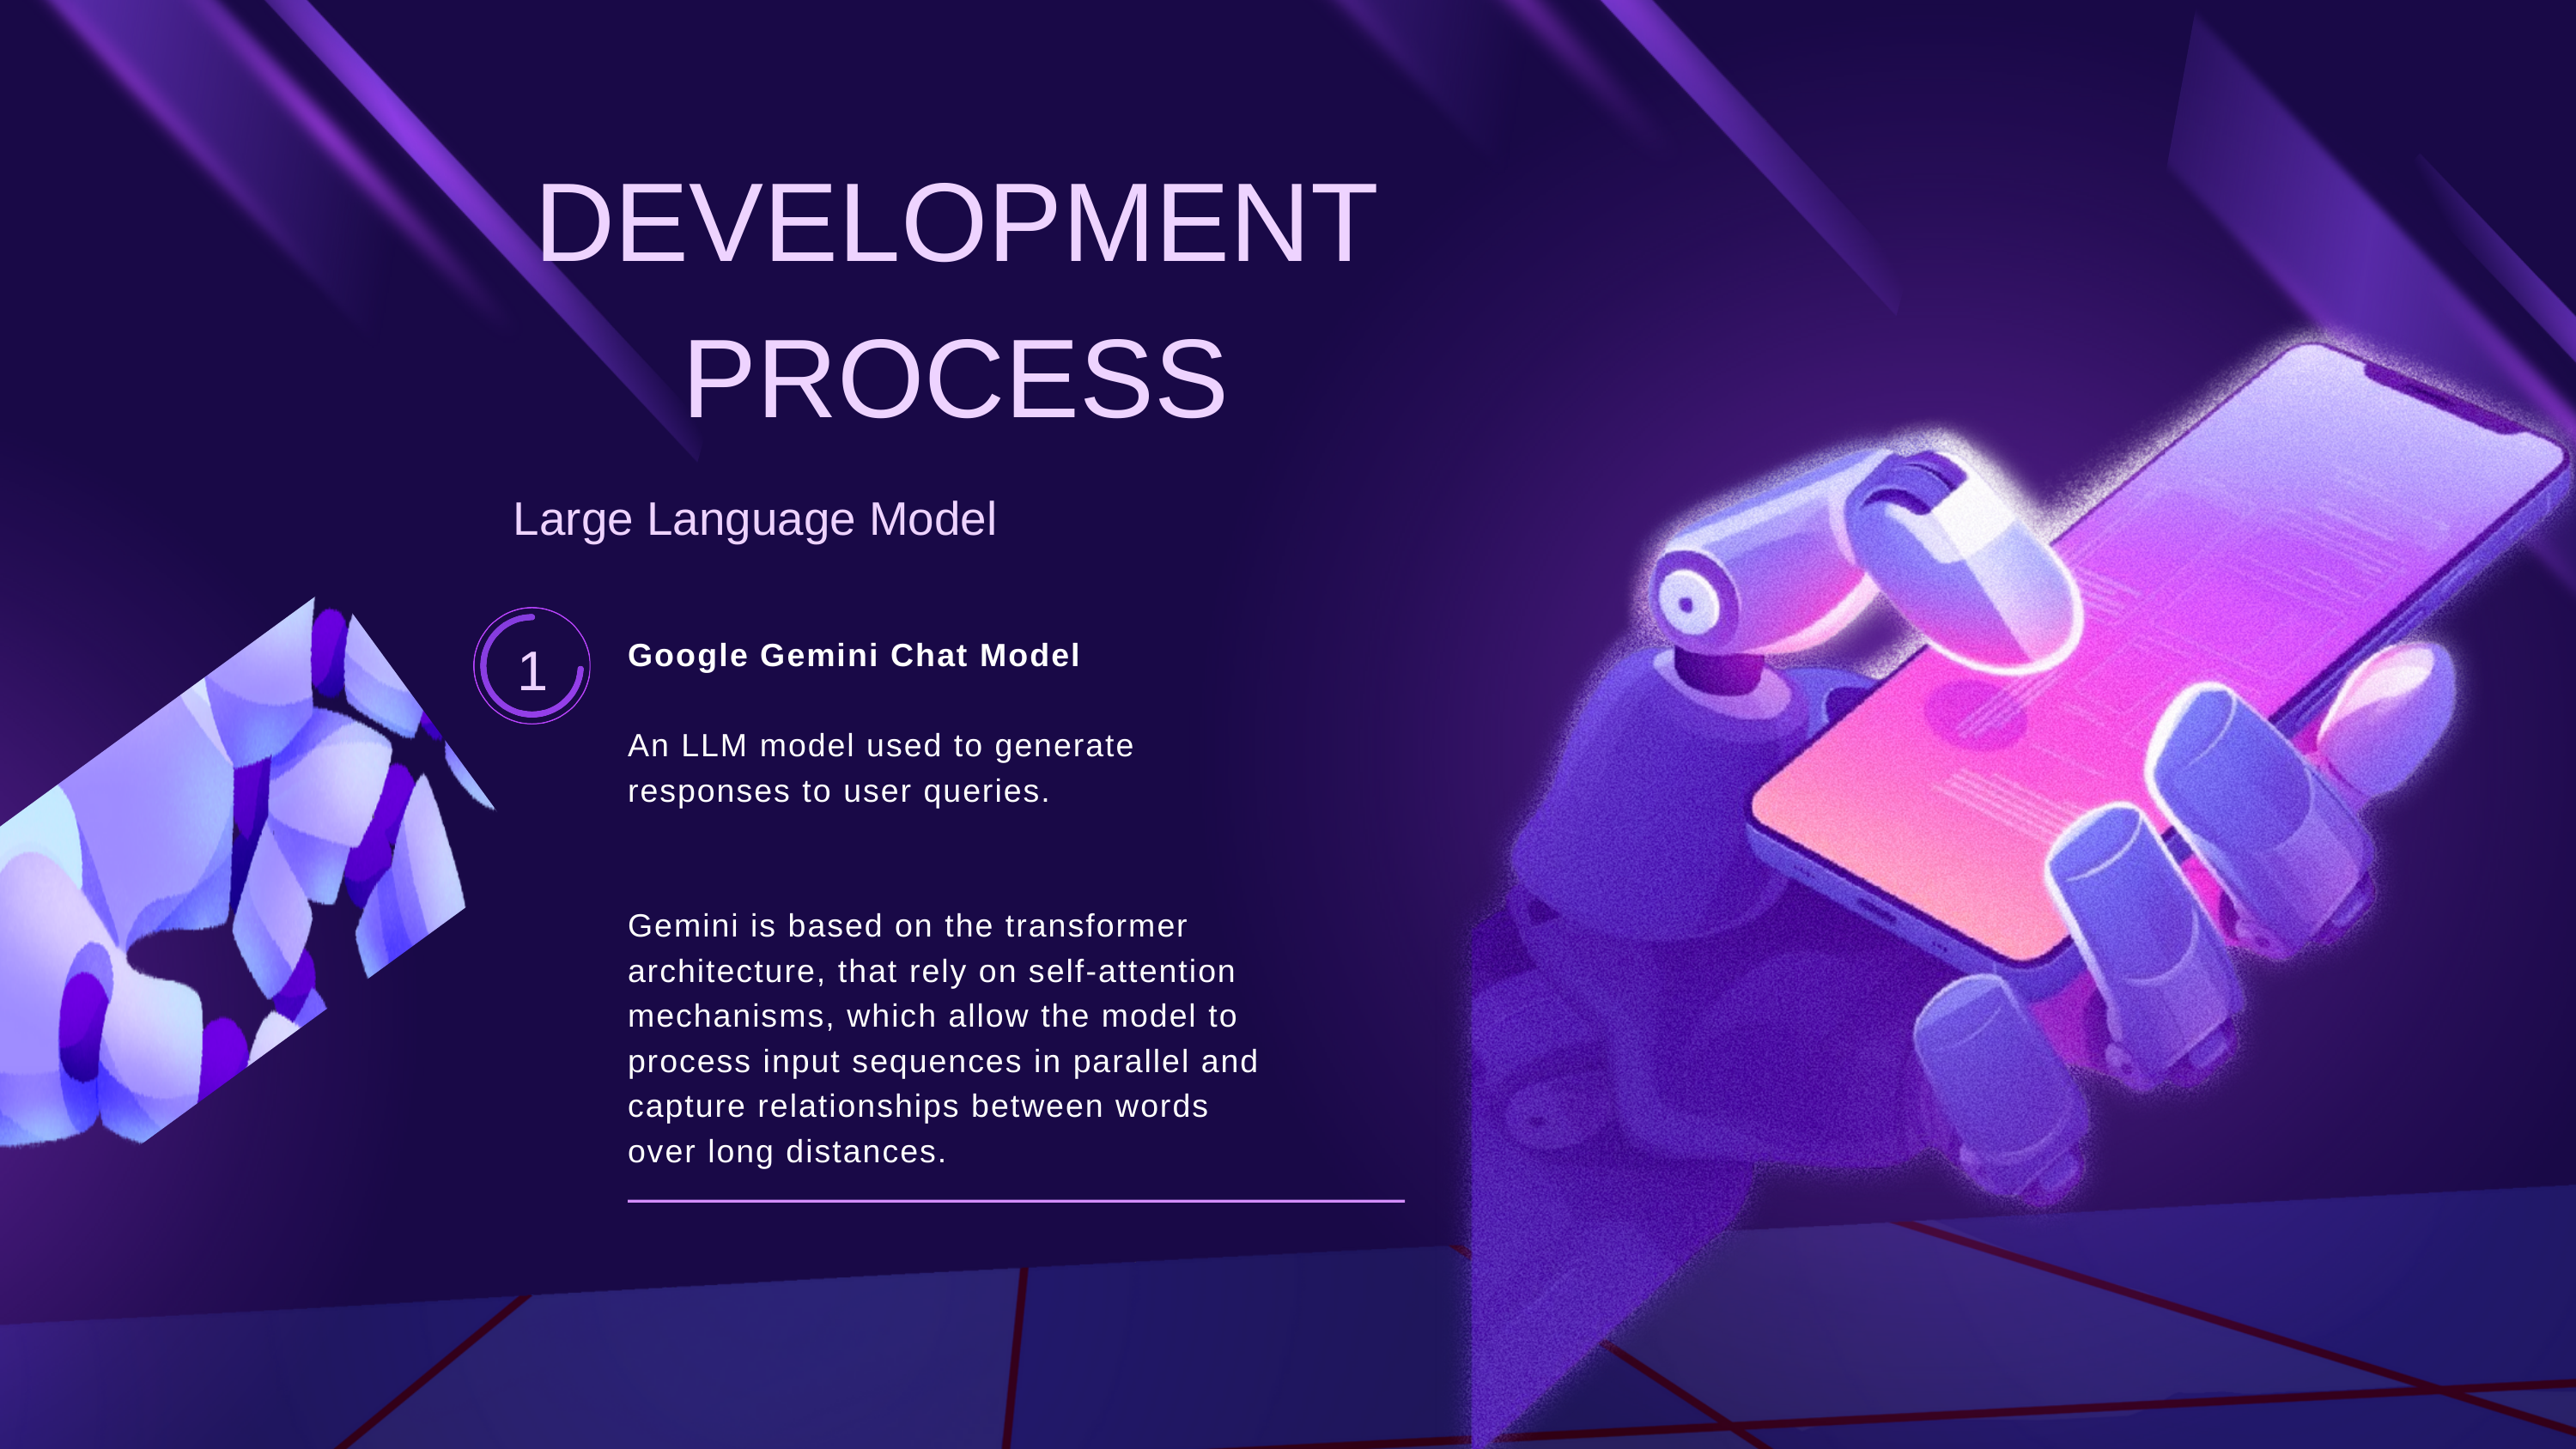

DEVELOPMENT PROCESS

Large Language Model

1
Google Gemini Chat Model

An LLM model used to generate responses to user queries.

Gemini is based on the transformer architecture, that rely on self-attention mechanisms, which allow the model to process input sequences in parallel and capture relationships between words over long distances.